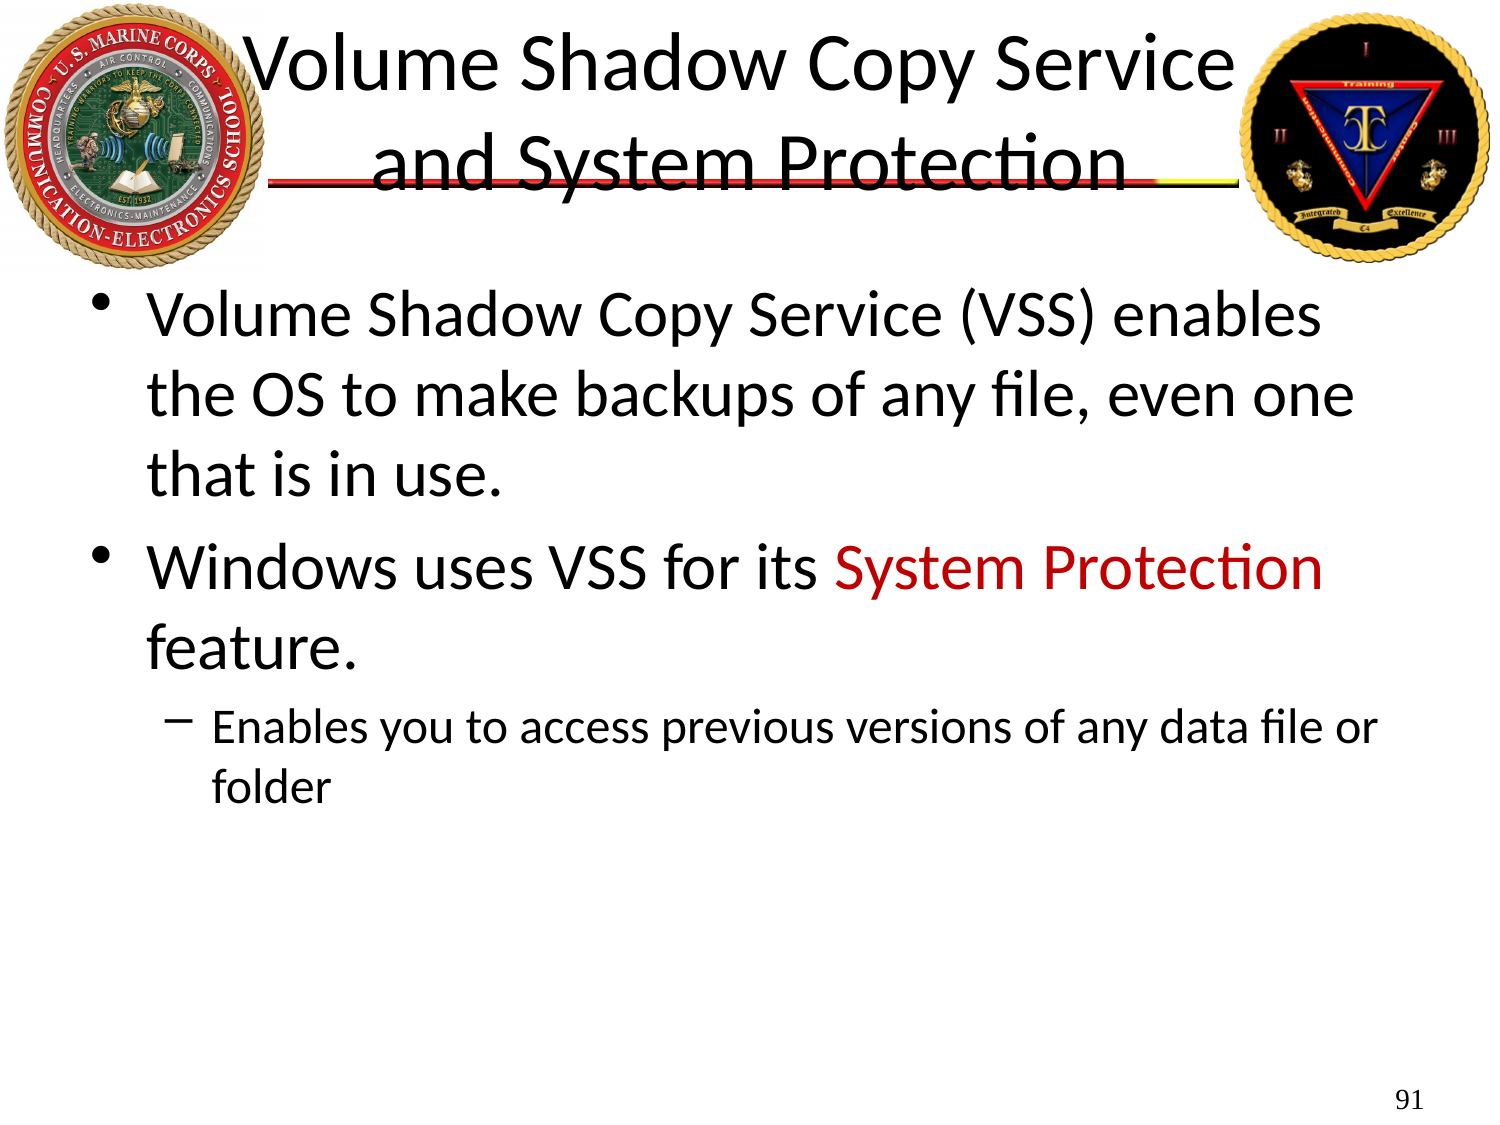

# Volume Shadow Copy Service and System Protection
Volume Shadow Copy Service (VSS) enables the OS to make backups of any file, even one that is in use.
Windows uses VSS for its System Protection feature.
Enables you to access previous versions of any data file or folder